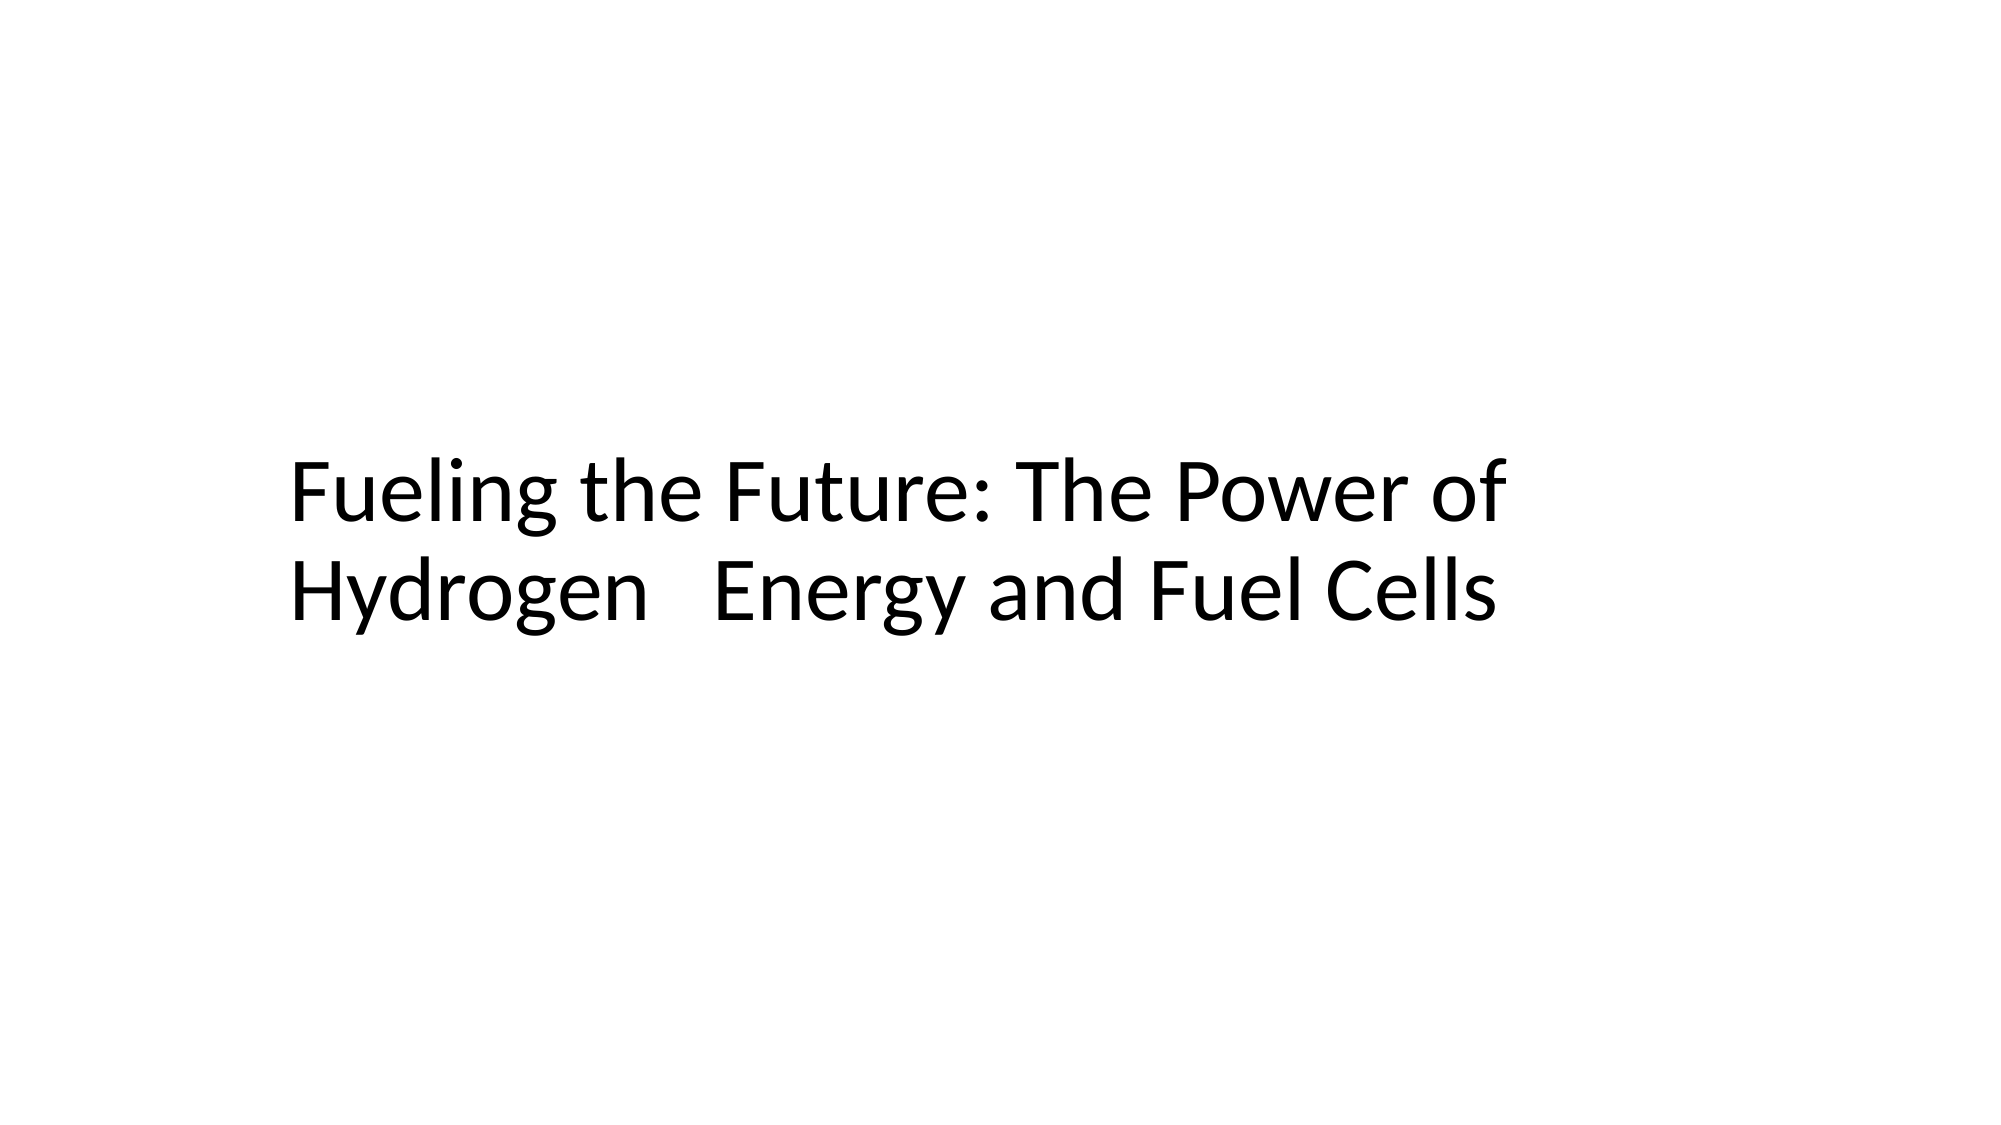

# Fueling the Future: The Power of Hydrogen   Energy and Fuel Cells